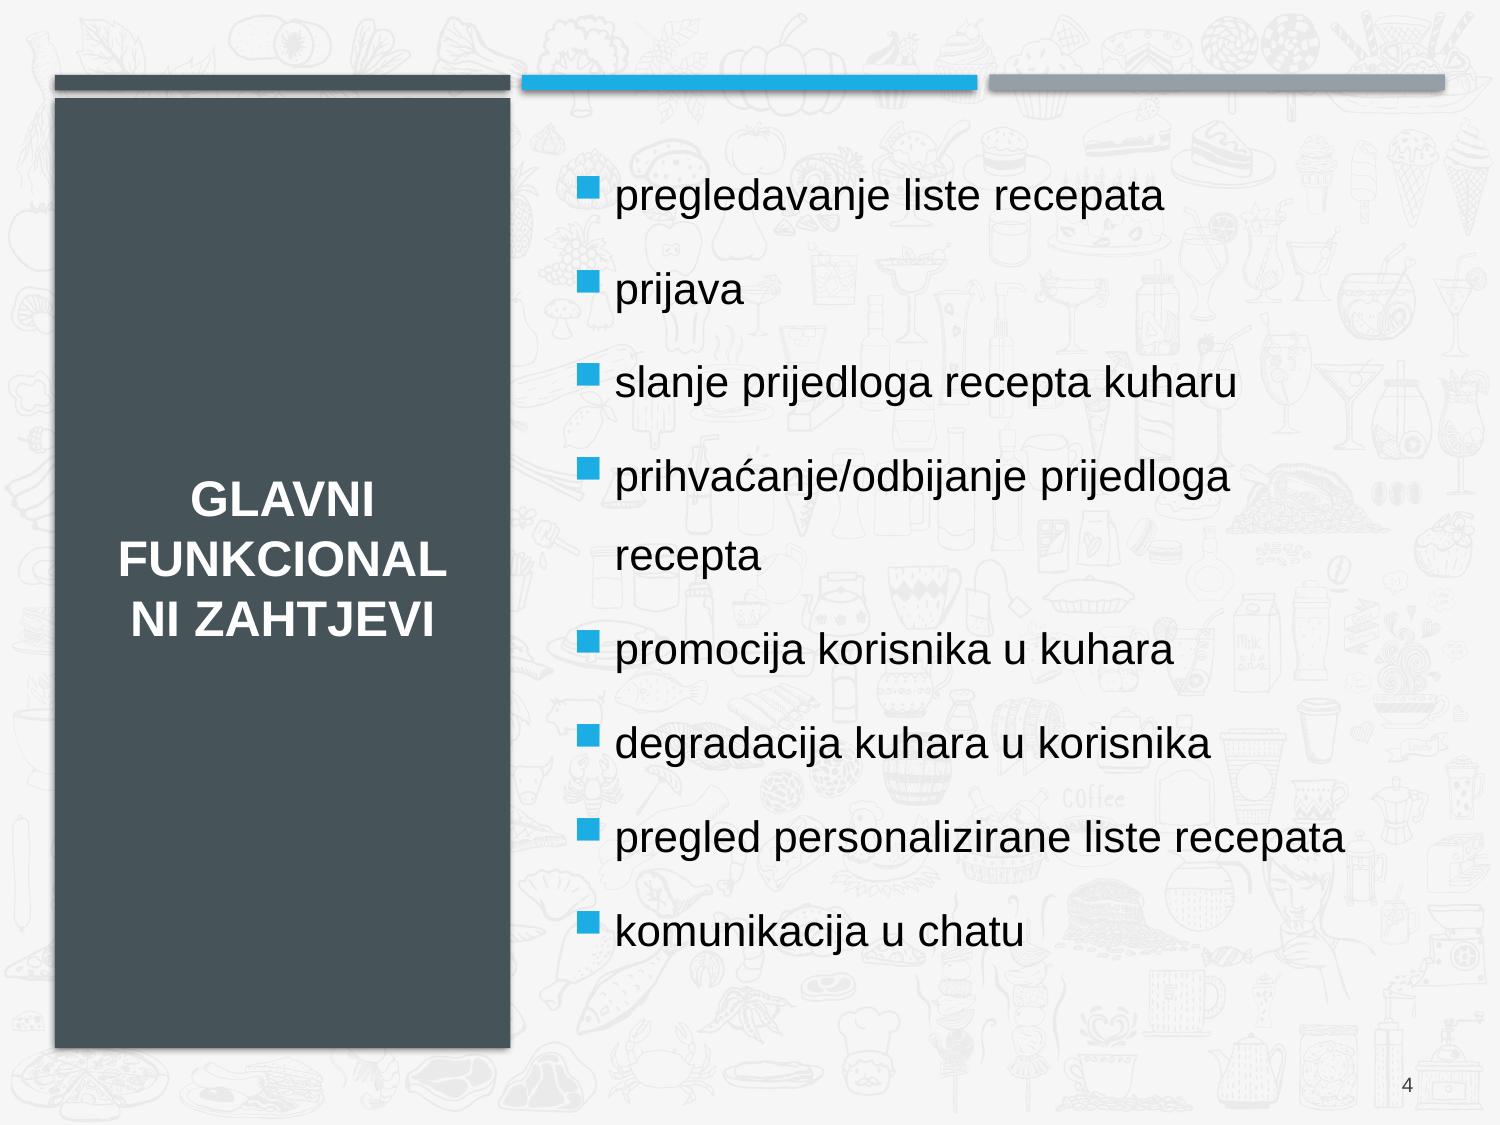

pregledavanje liste recepata
prijava
slanje prijedloga recepta kuharu
prihvaćanje/odbijanje prijedloga recepta
promocija korisnika u kuhara
degradacija kuhara u korisnika
pregled personalizirane liste recepata
komunikacija u chatu

# GLAVNI FUNKCIONALNI ZAHTJEVI
4